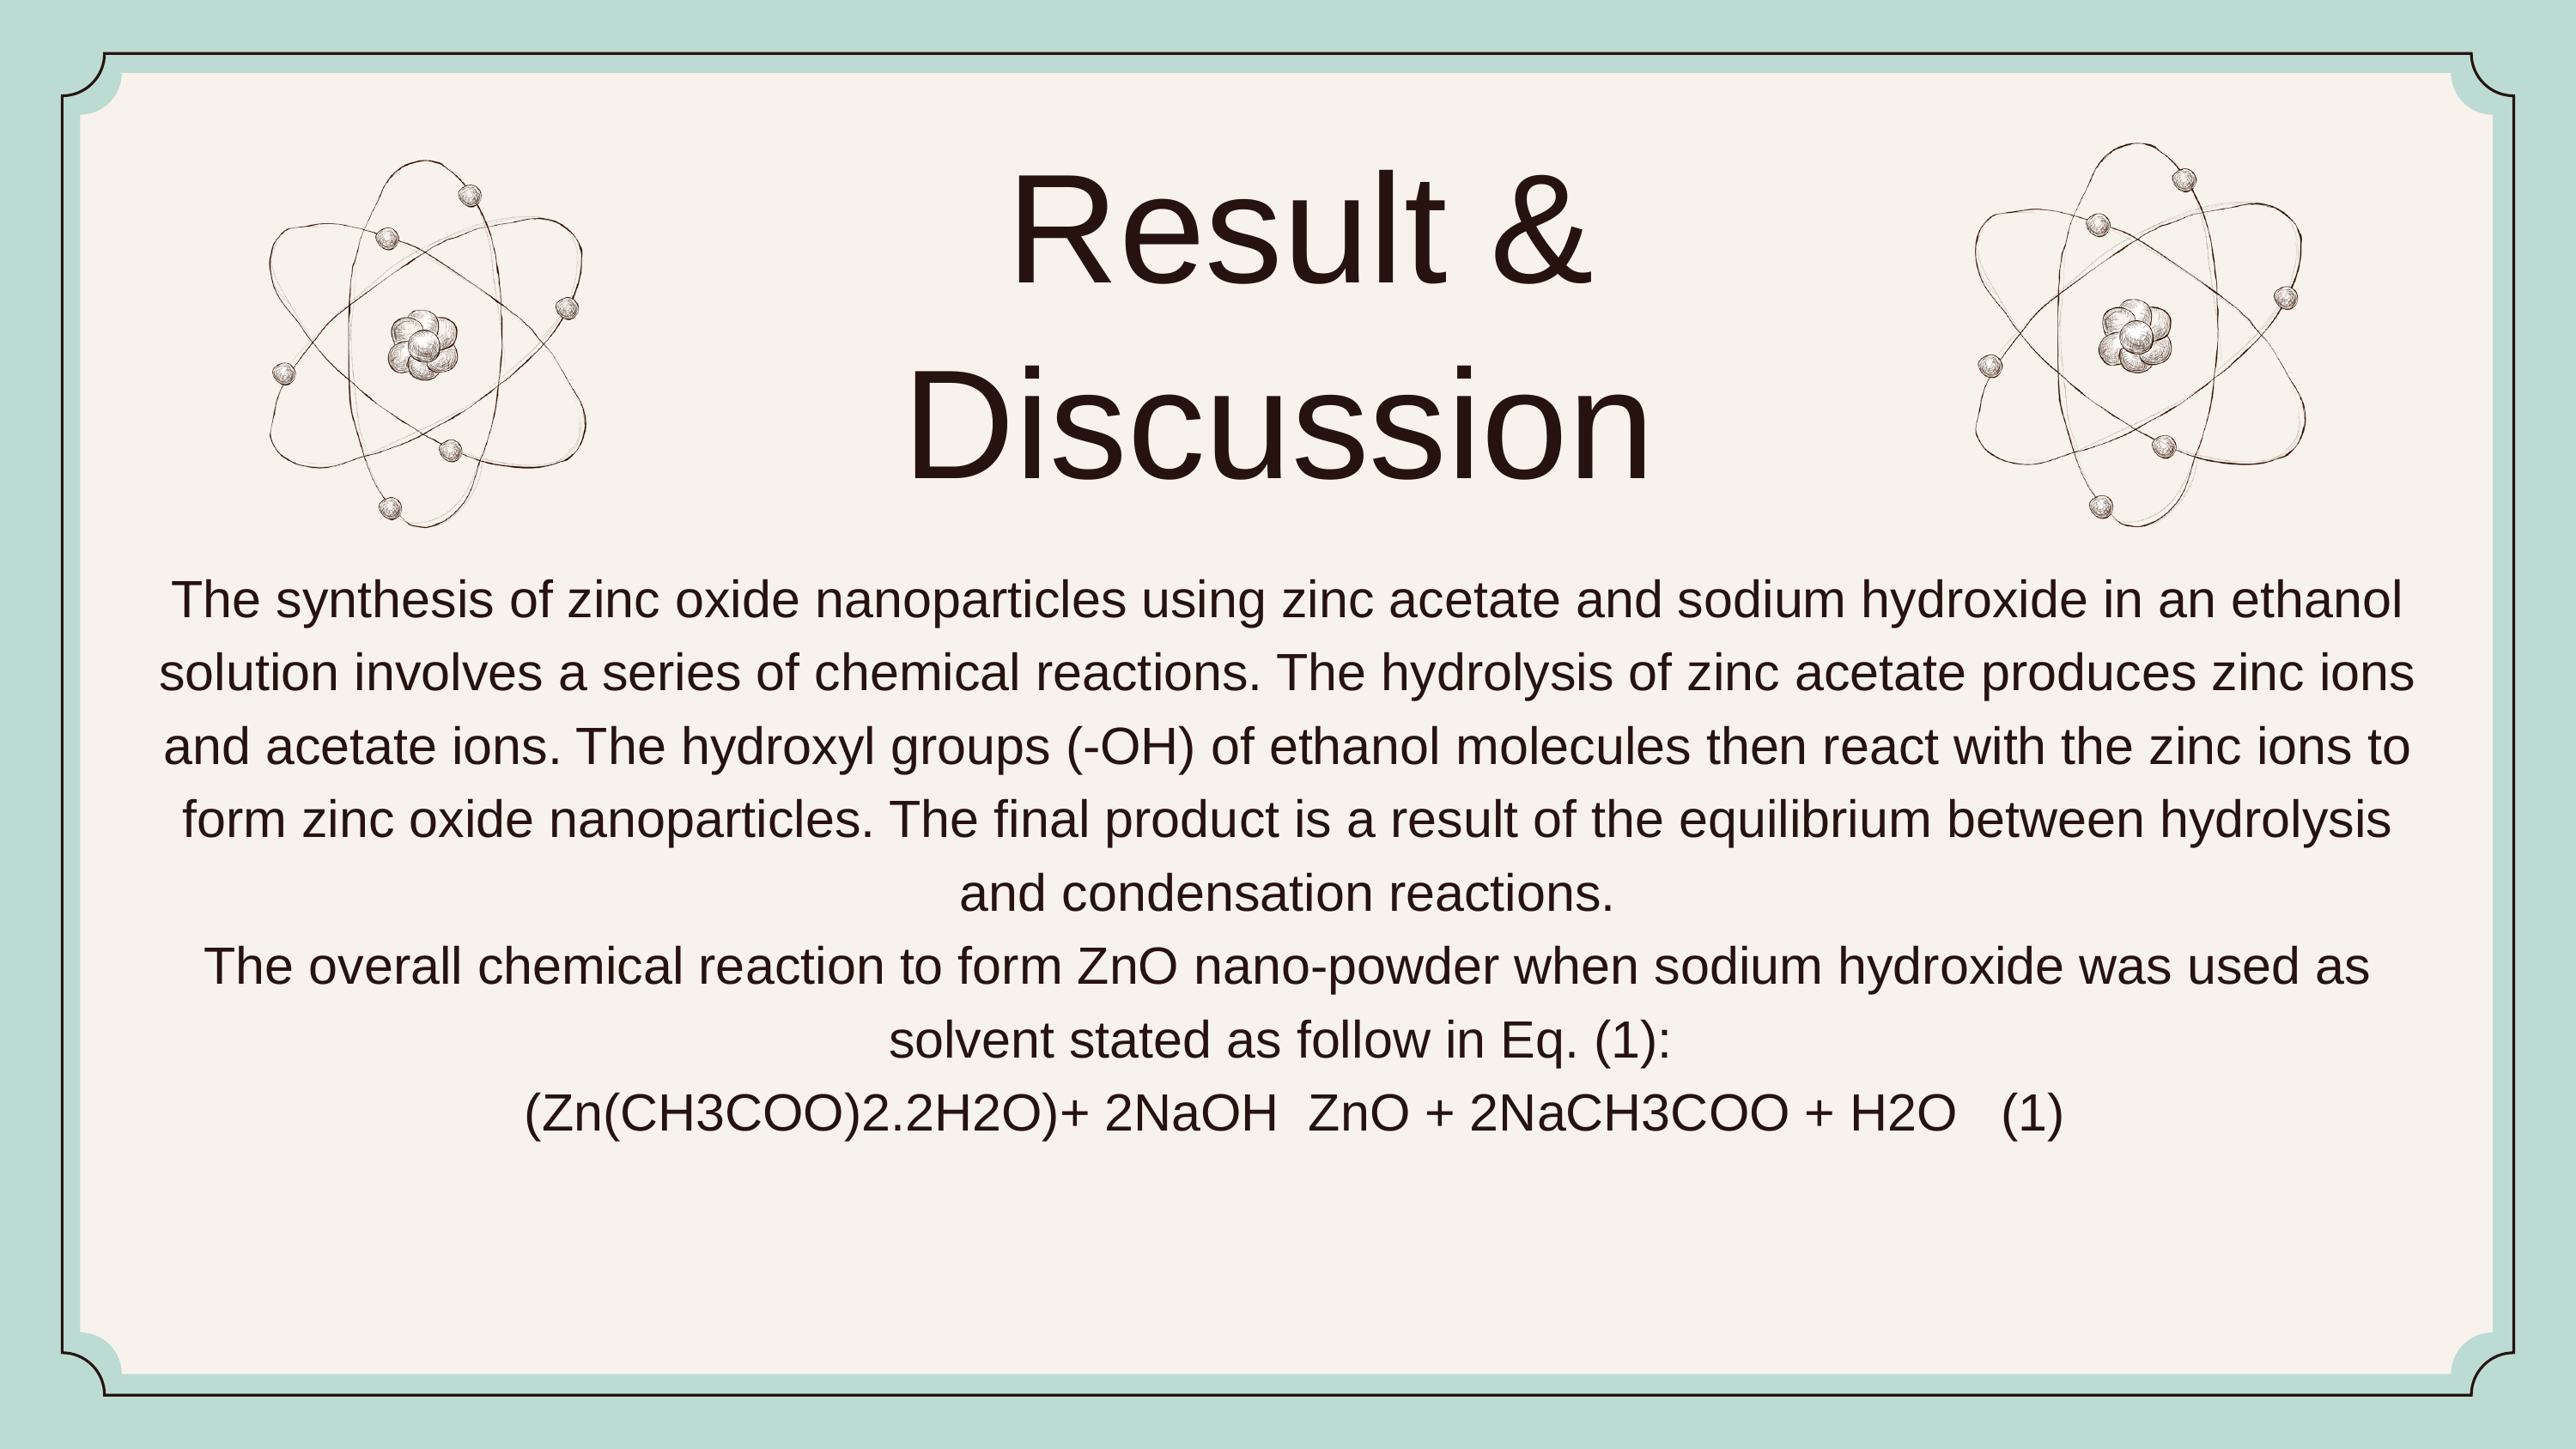

Result &
Discussion

The synthesis of zinc oxide nanoparticles using zinc acetate and sodium hydroxide in an ethanol solution involves a series of chemical reactions. The hydrolysis of zinc acetate produces zinc ions and acetate ions. The hydroxyl groups (-OH) of ethanol molecules then react with the zinc ions to form zinc oxide nanoparticles. The final product is a result of the equilibrium between hydrolysis and condensation reactions.
The overall chemical reaction to form ZnO nano-powder when sodium hydroxide was used as solvent stated as follow in Eq. (1):
 (Zn(CH3COO)2.2H2O)+ 2NaOH  ZnO + 2NaCH3COO + H2O   (1)